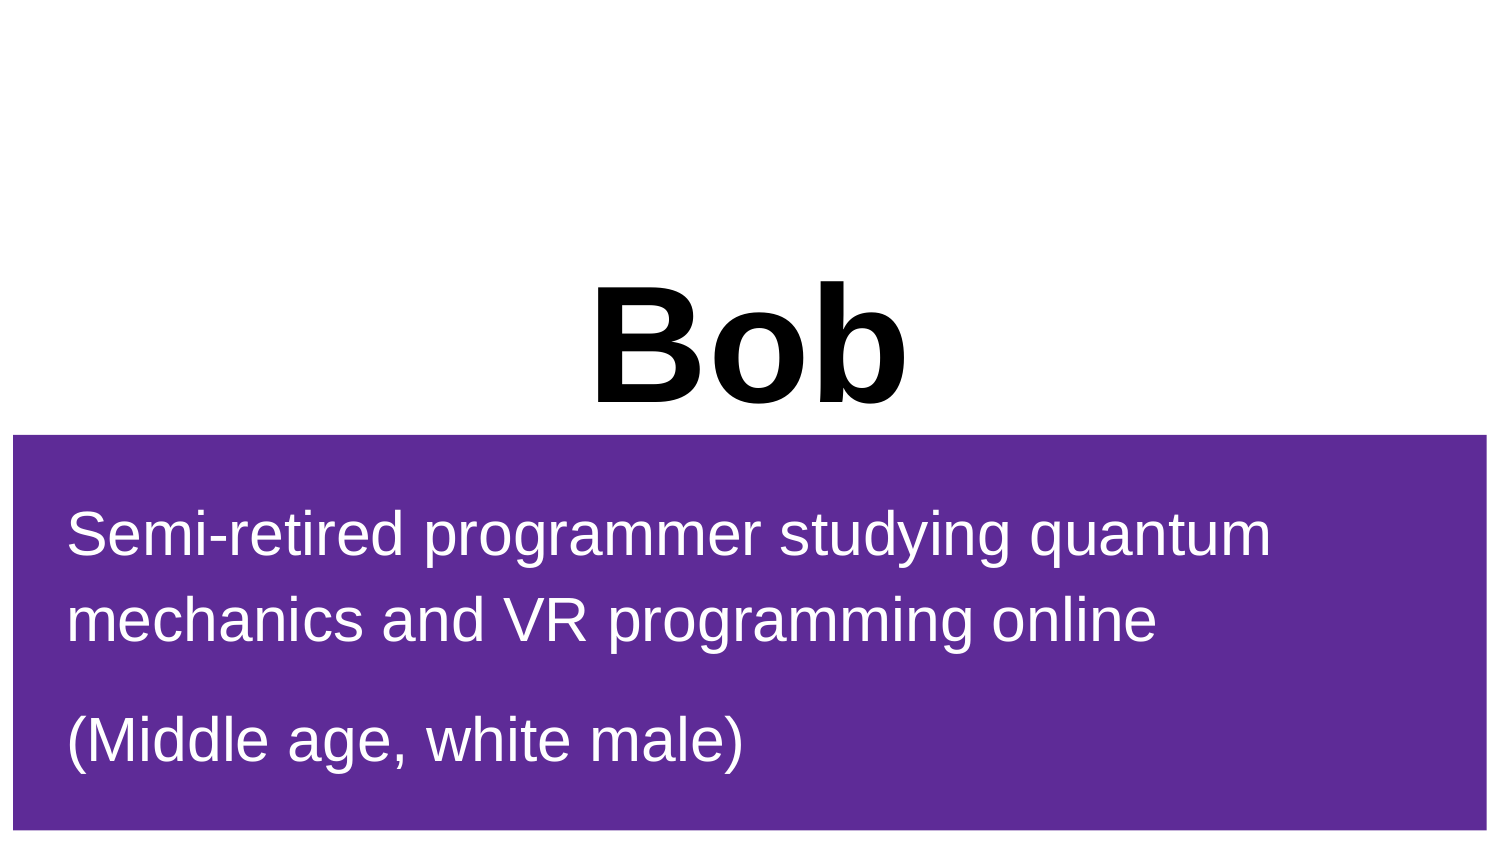

# Bob
Semi-retired programmer studying quantum mechanics and VR programming online
(Middle age, white male)